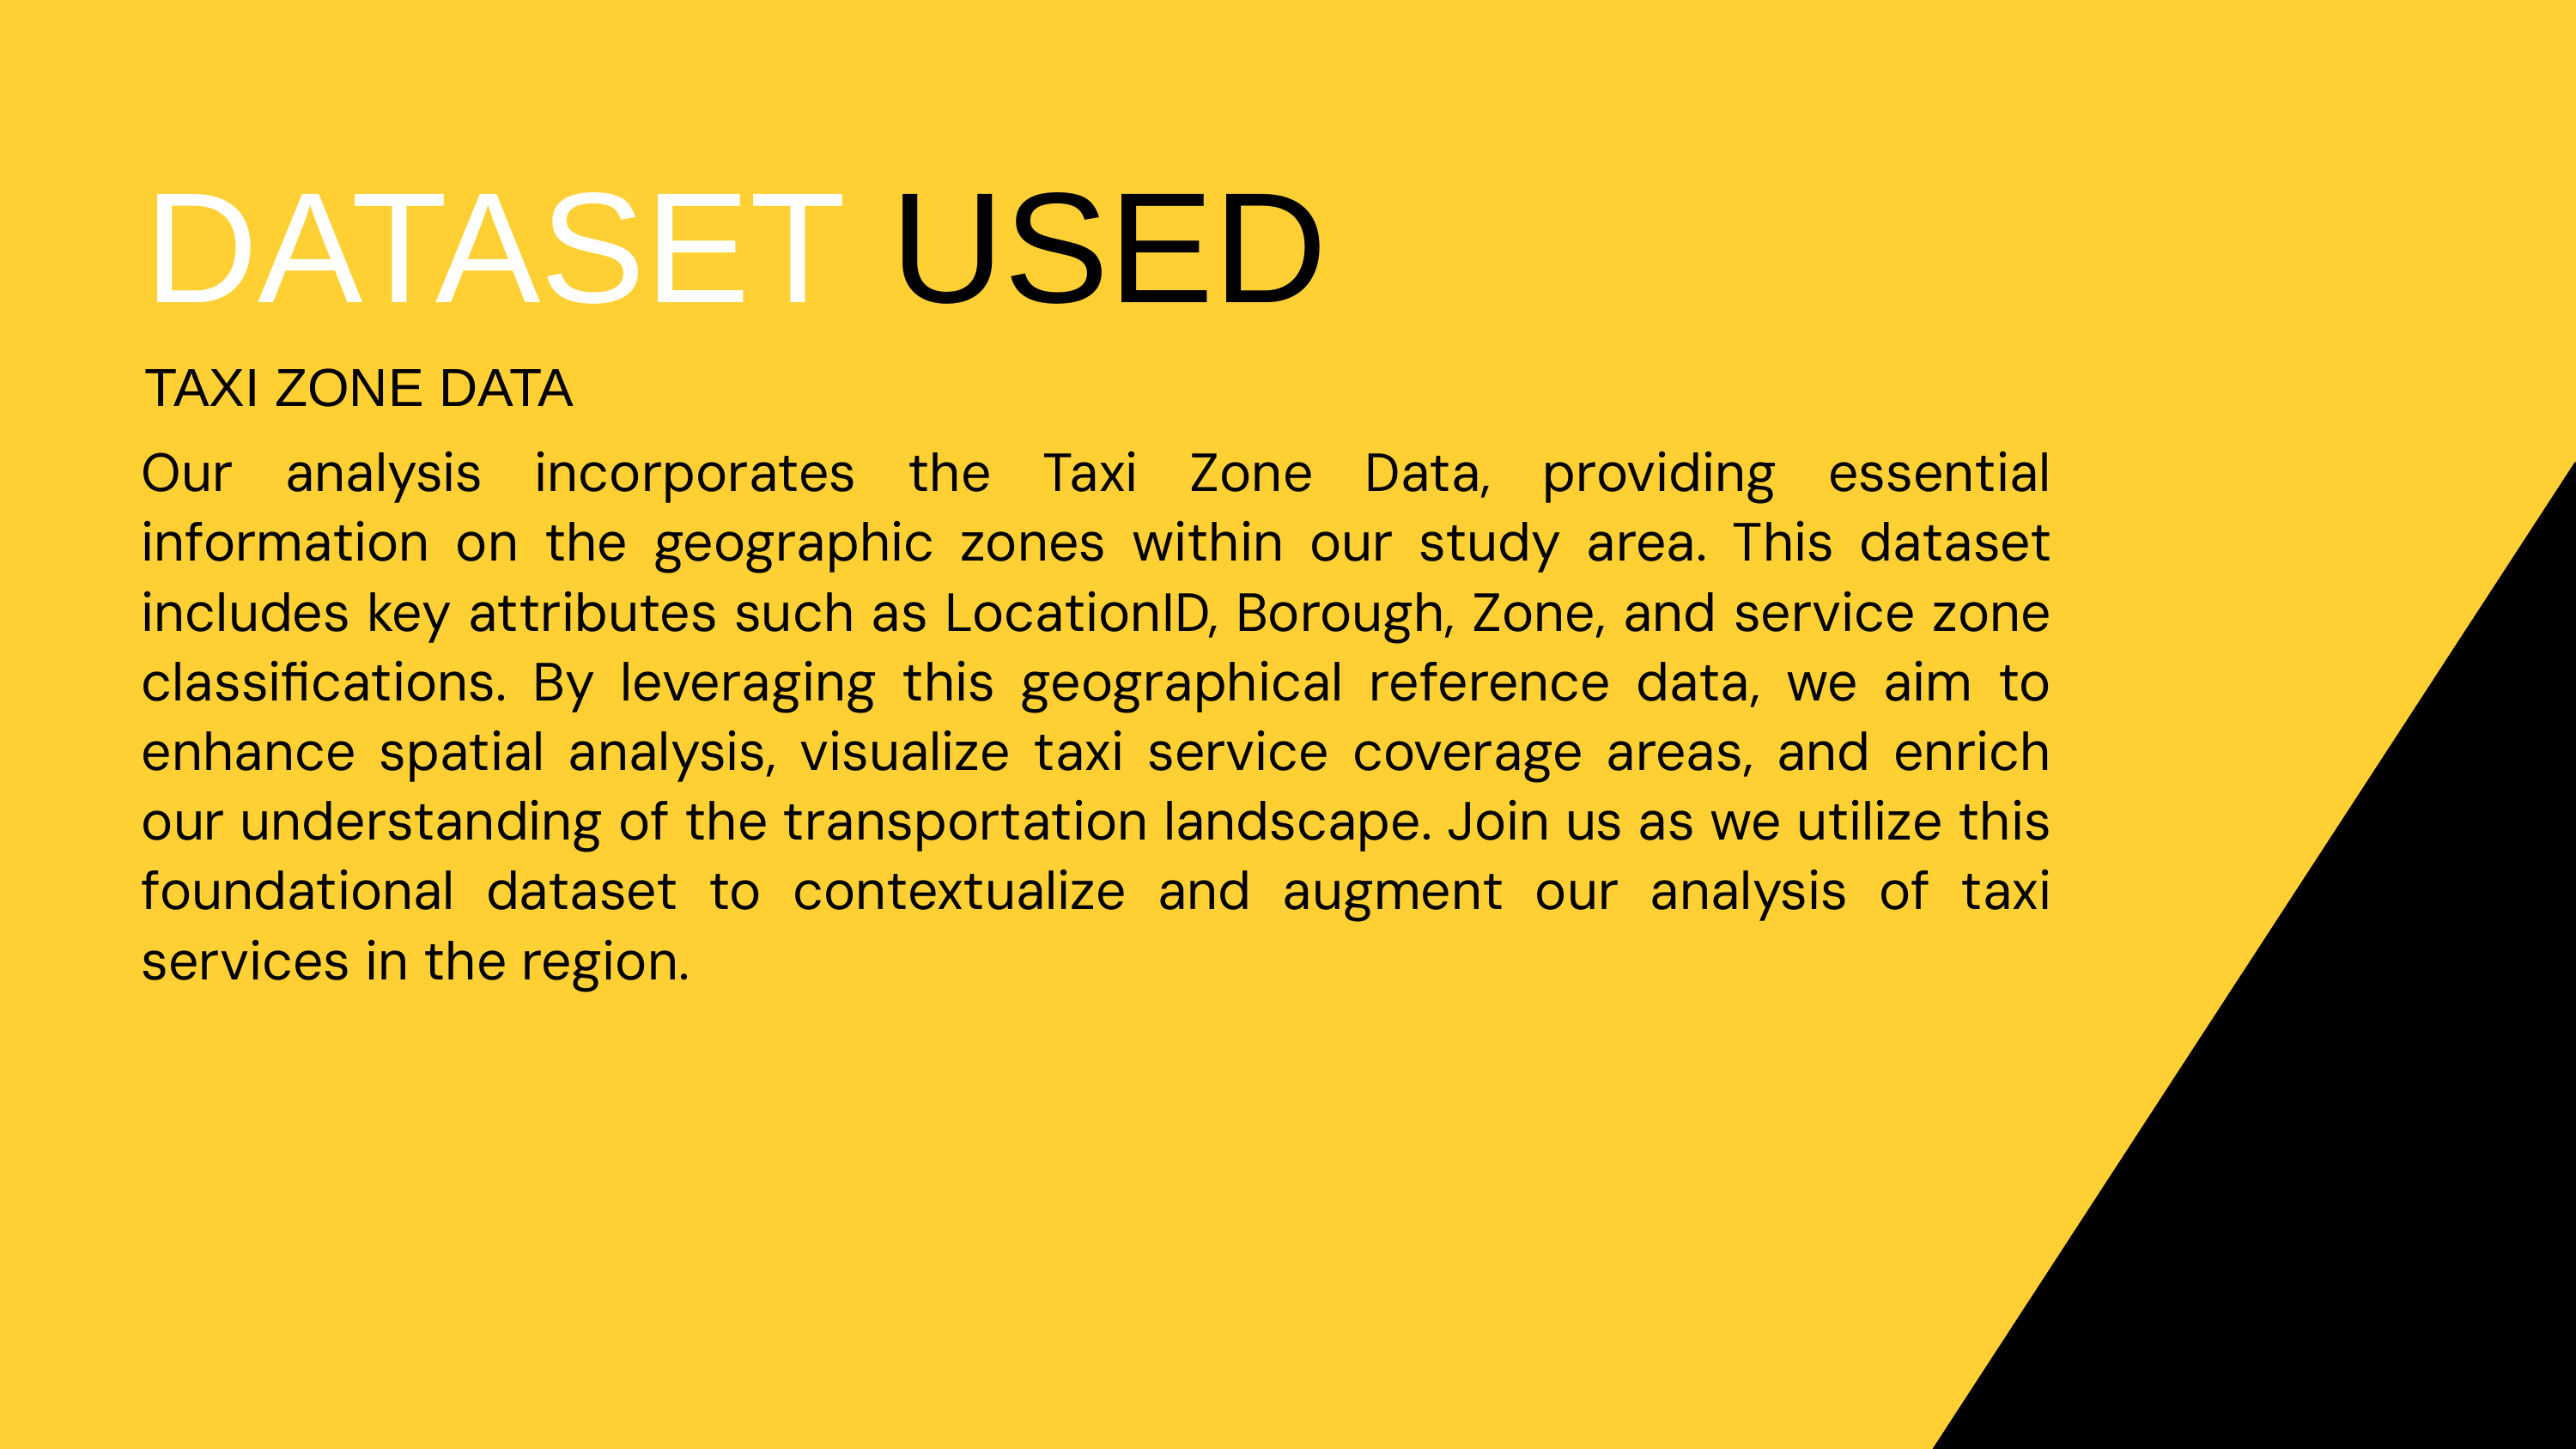

DATASET USED
TAXI ZONE DATA
Our analysis incorporates the Taxi Zone Data, providing essential information on the geographic zones within our study area. This dataset includes key attributes such as LocationID, Borough, Zone, and service zone classifications. By leveraging this geographical reference data, we aim to enhance spatial analysis, visualize taxi service coverage areas, and enrich our understanding of the transportation landscape. Join us as we utilize this foundational dataset to contextualize and augment our analysis of taxi services in the region.